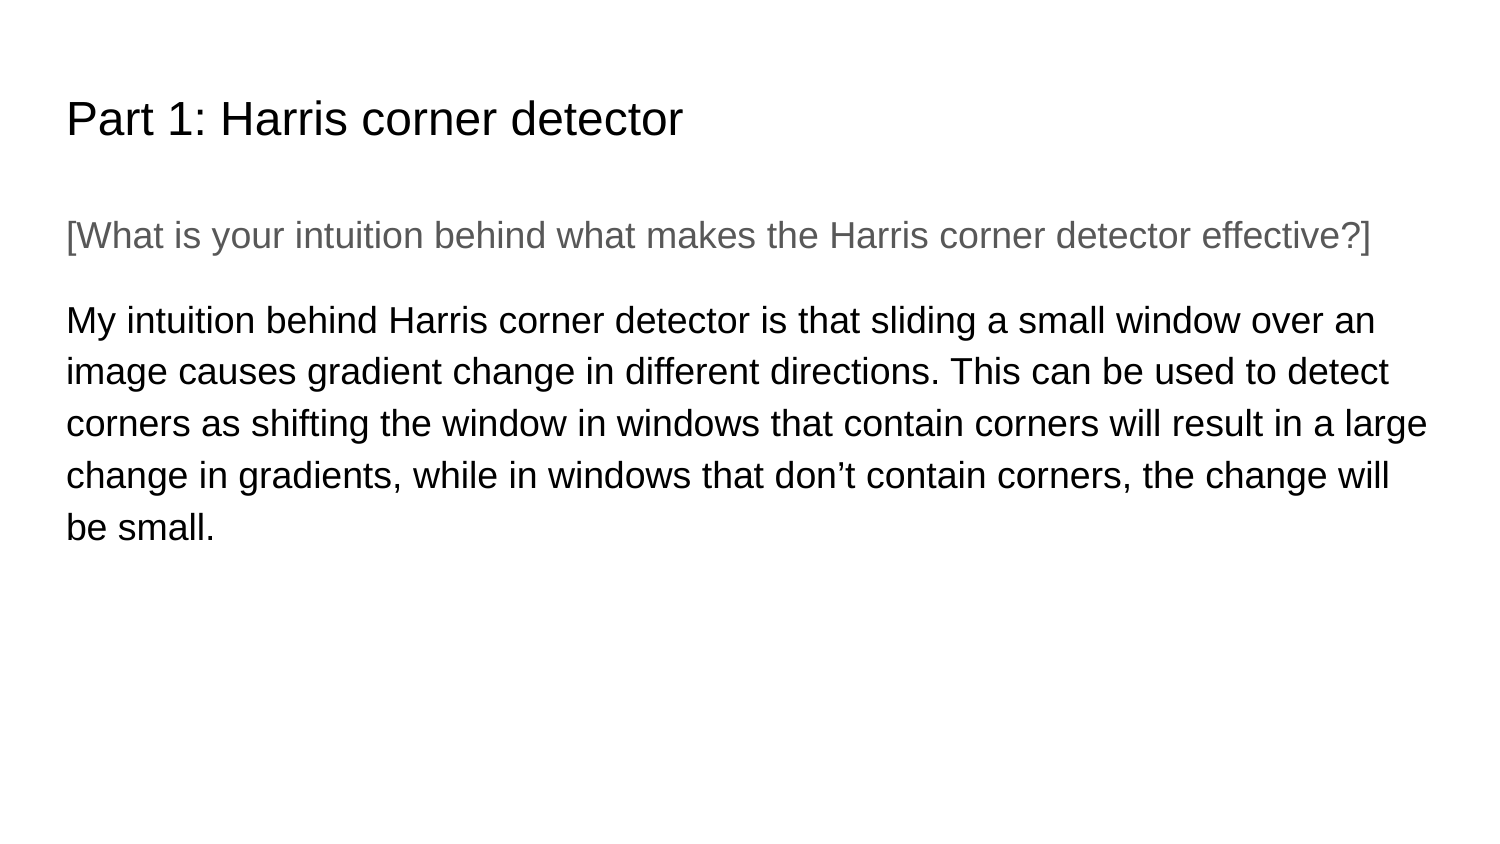

# Part 1: Harris corner detector
[What is your intuition behind what makes the Harris corner detector effective?]
My intuition behind Harris corner detector is that sliding a small window over an image causes gradient change in different directions. This can be used to detect corners as shifting the window in windows that contain corners will result in a large change in gradients, while in windows that don’t contain corners, the change will be small.